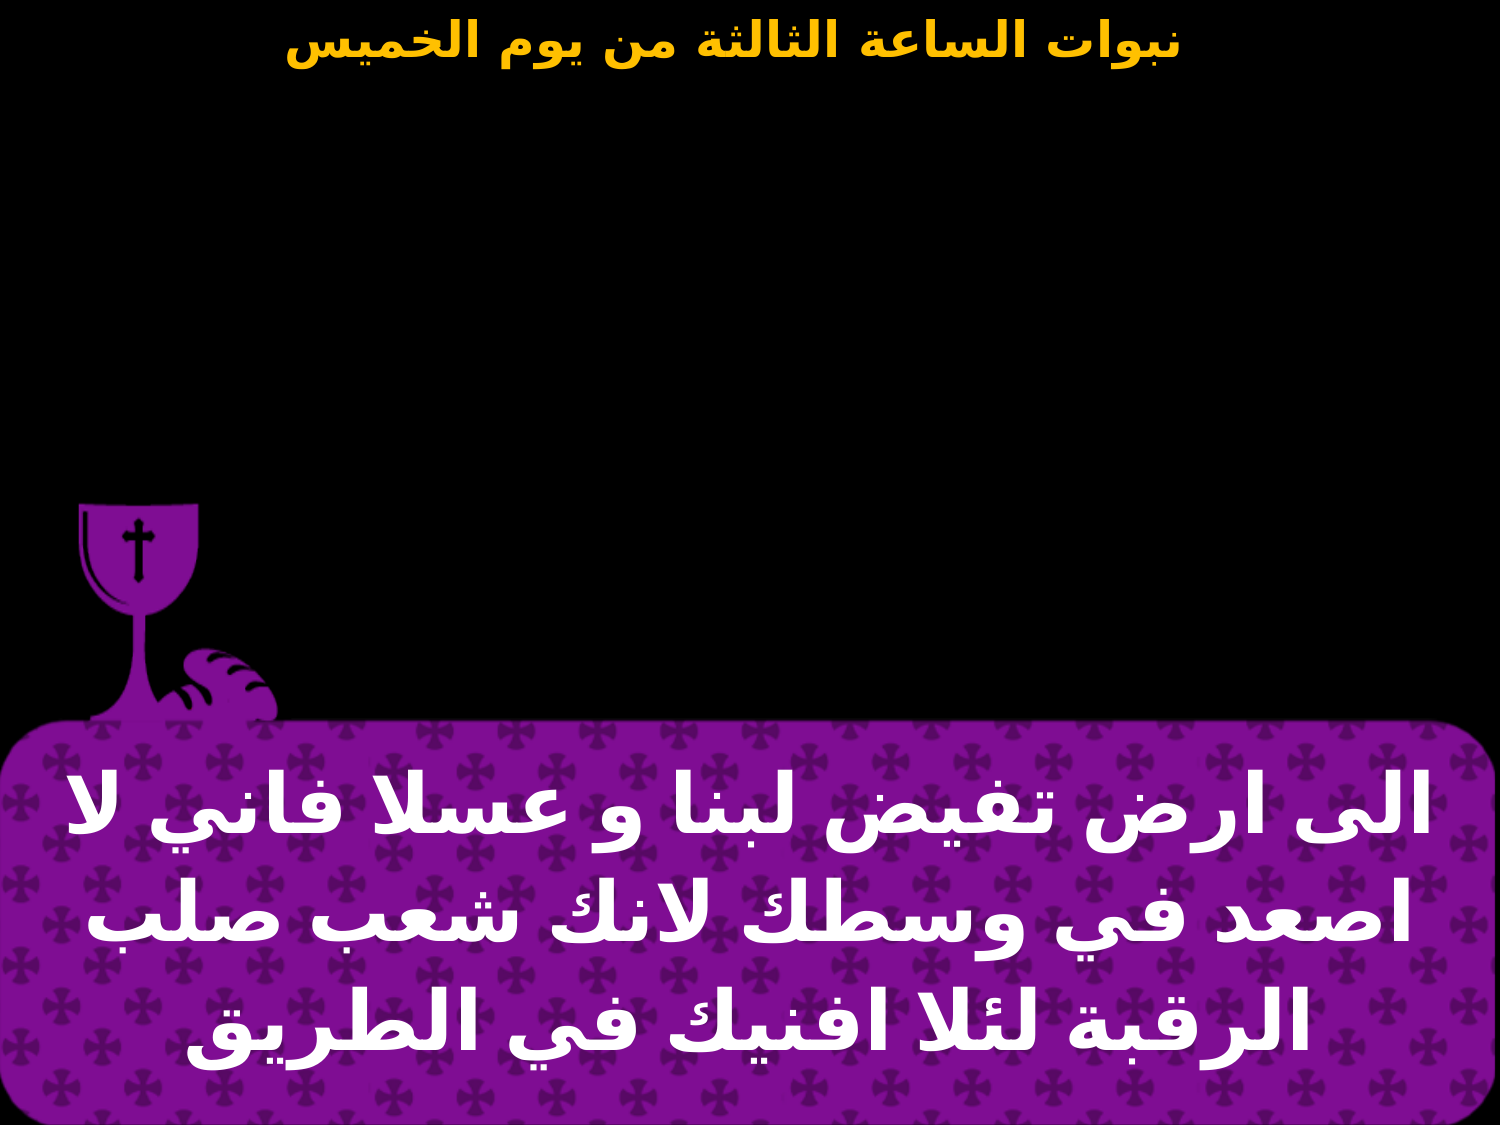

| الى ارض تفيض لبنا و عسلا فاني لا اصعد في وسطك لانك شعب صلب الرقبة لئلا افنيك في الطريق |
| --- |